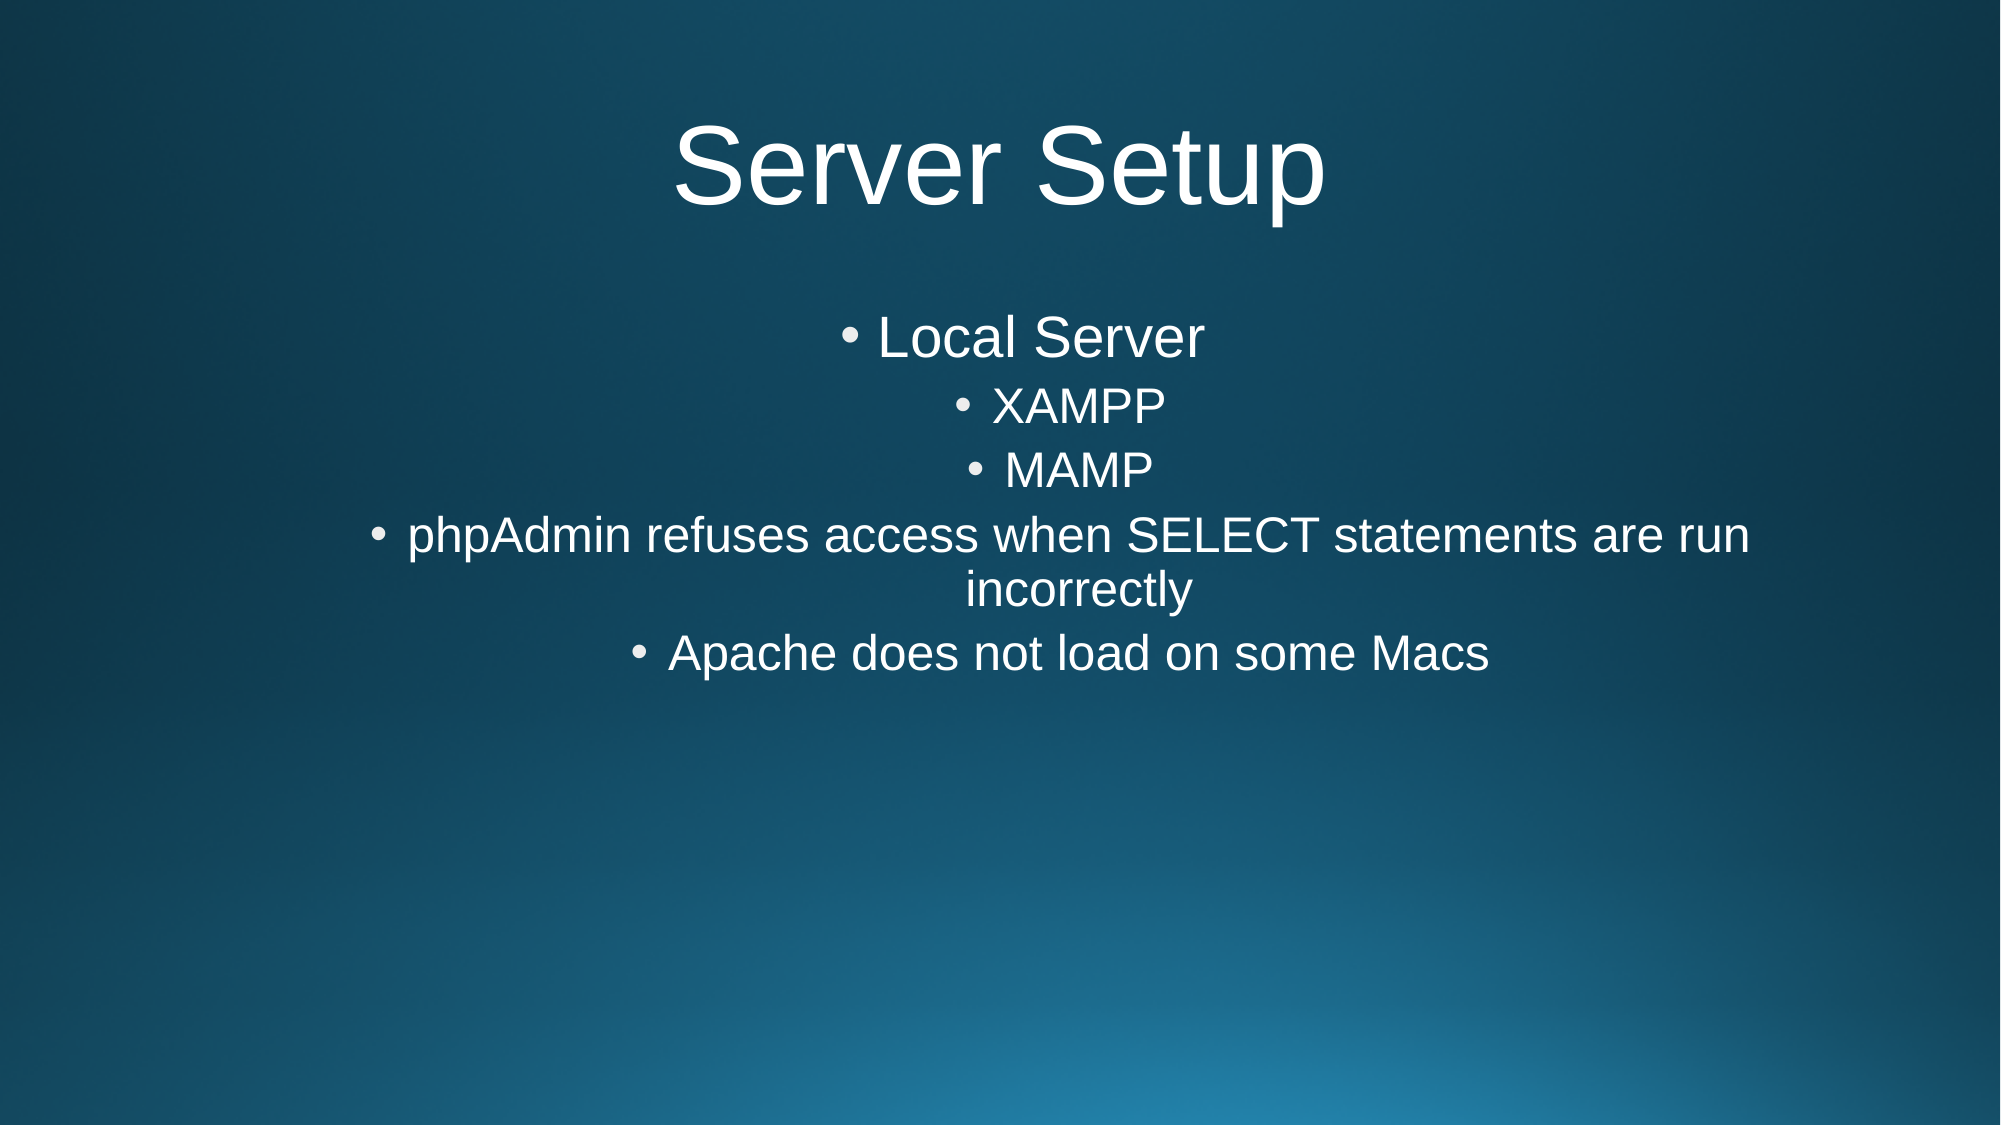

# Server Setup
Local Server
XAMPP
MAMP
phpAdmin refuses access when SELECT statements are run incorrectly
Apache does not load on some Macs